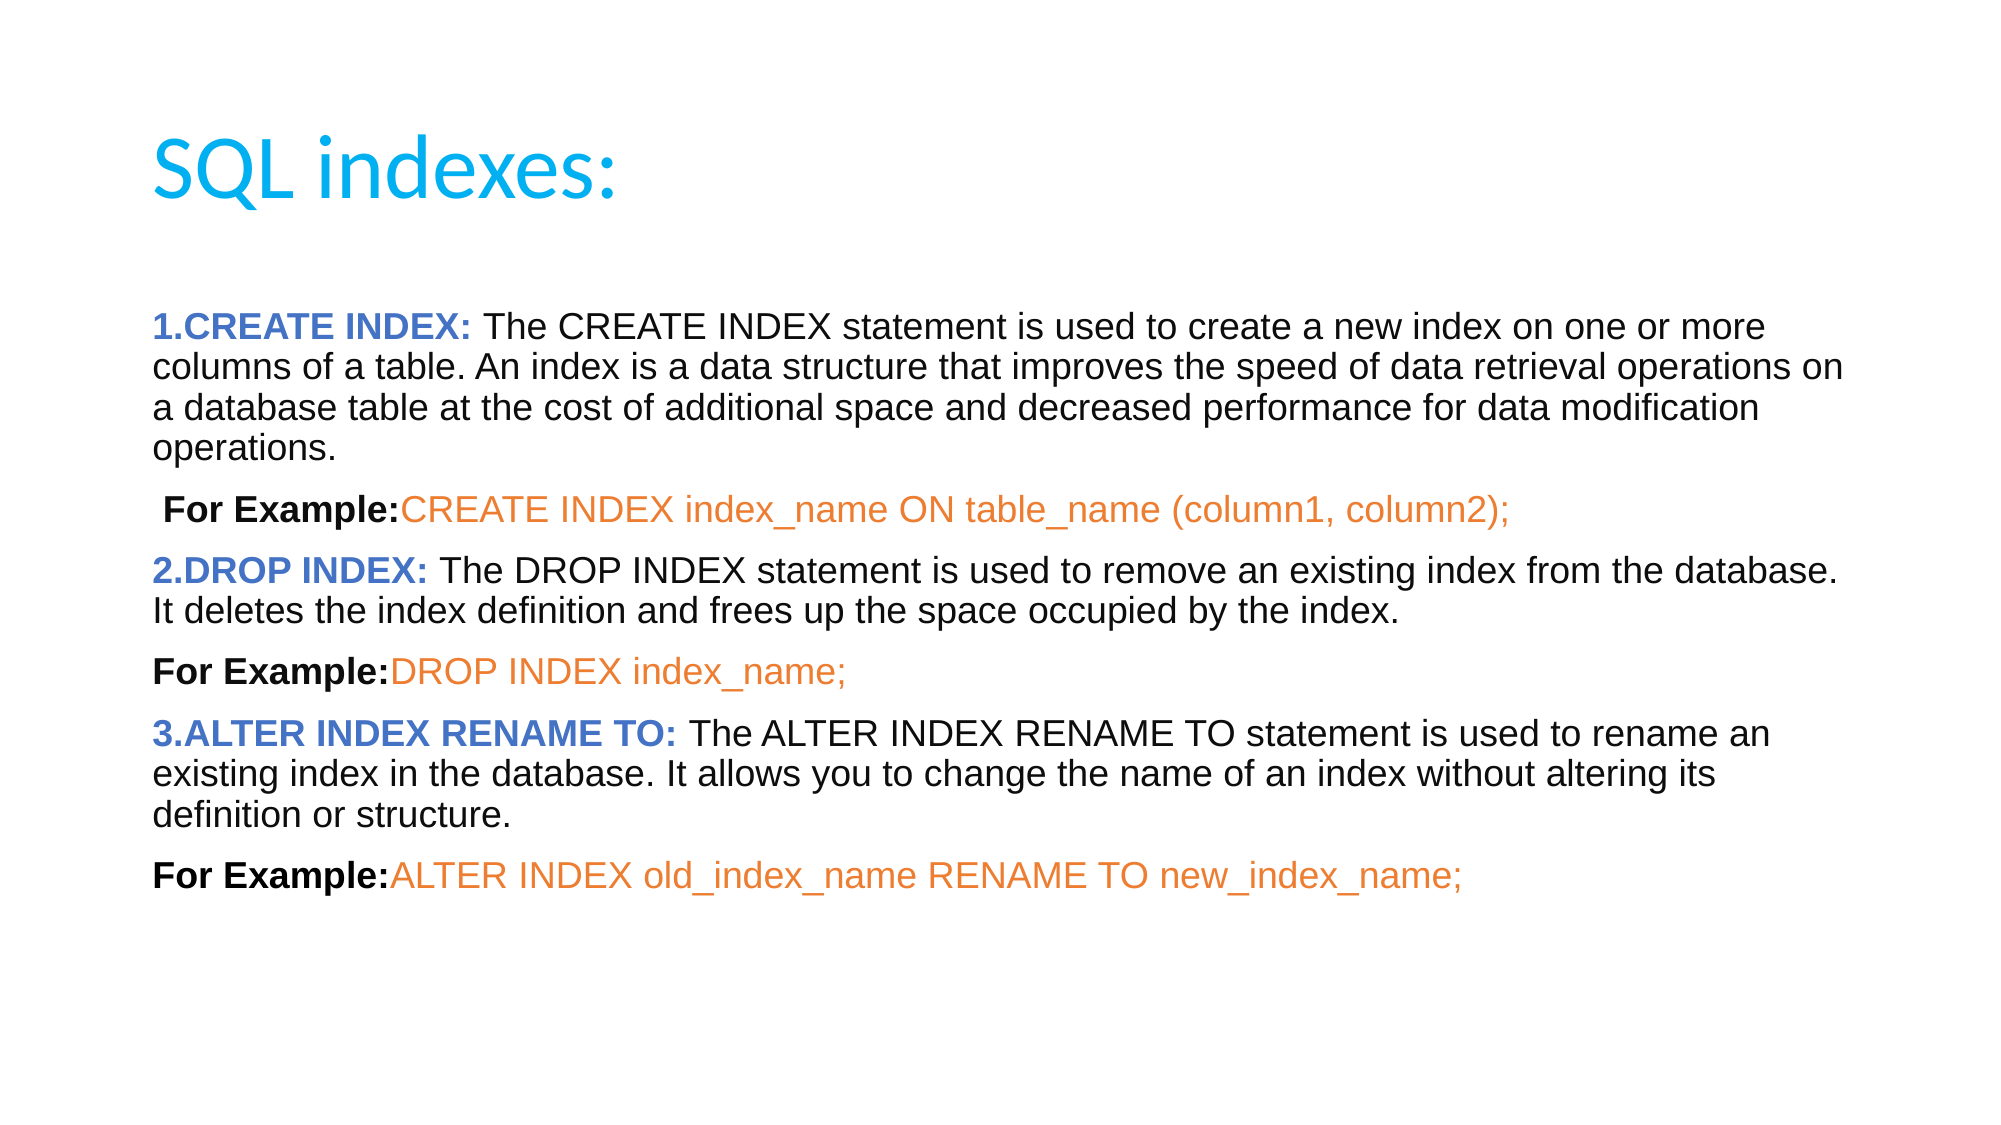

# SQL indexes:
1.CREATE INDEX: The CREATE INDEX statement is used to create a new index on one or more columns of a table. An index is a data structure that improves the speed of data retrieval operations on a database table at the cost of additional space and decreased performance for data modification operations.
 For Example:CREATE INDEX index_name ON table_name (column1, column2);
2.DROP INDEX: The DROP INDEX statement is used to remove an existing index from the database. It deletes the index definition and frees up the space occupied by the index.
For Example:DROP INDEX index_name;
3.ALTER INDEX RENAME TO: The ALTER INDEX RENAME TO statement is used to rename an existing index in the database. It allows you to change the name of an index without altering its definition or structure.
For Example:ALTER INDEX old_index_name RENAME TO new_index_name;